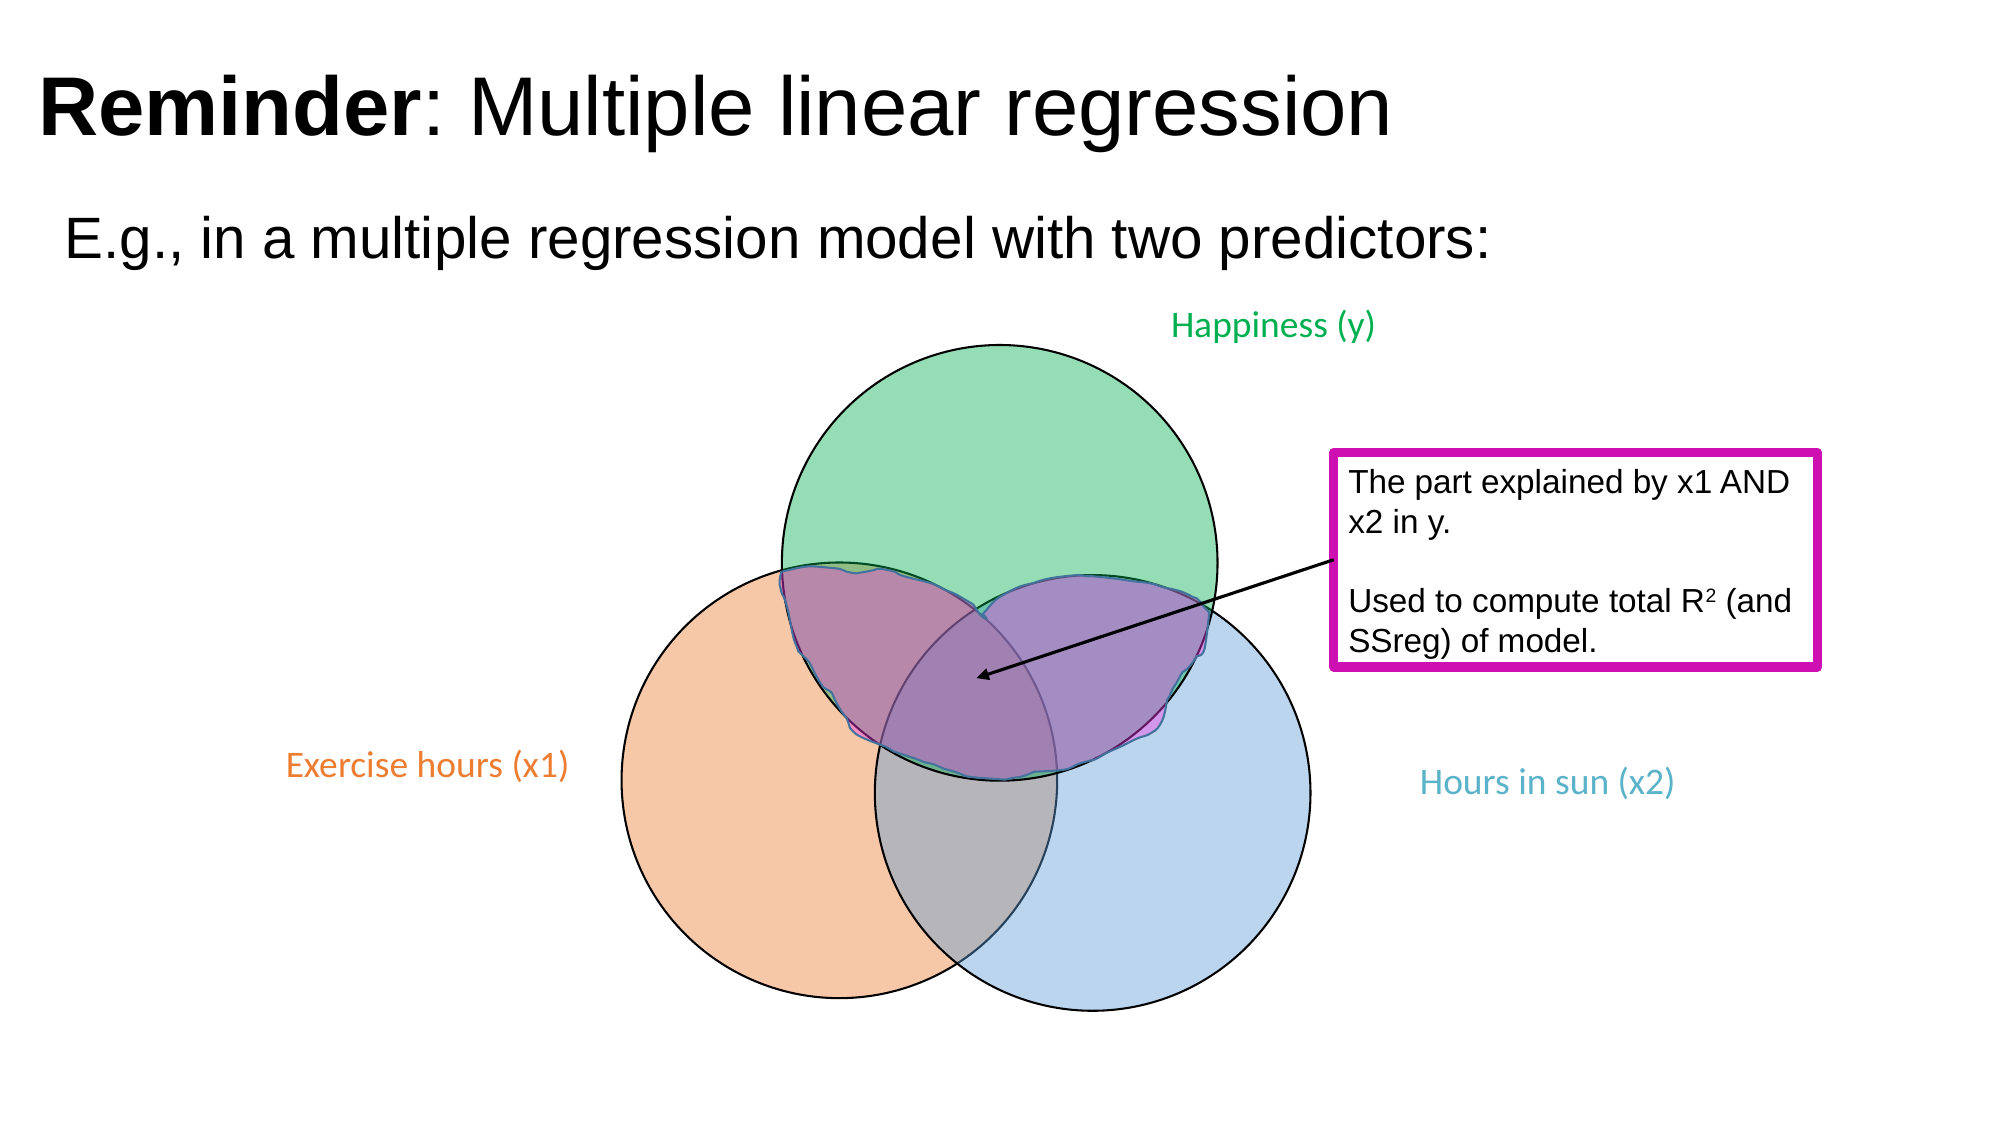

# Reminder: Multiple linear regression
E.g., in a multiple regression model with two predictors:
Happiness (y)

The part explained by x1 AND x2 in y.

Used to compute total R2 (and SSreg) of model.

Exercise hours (x1)
Hours in sun (x2)